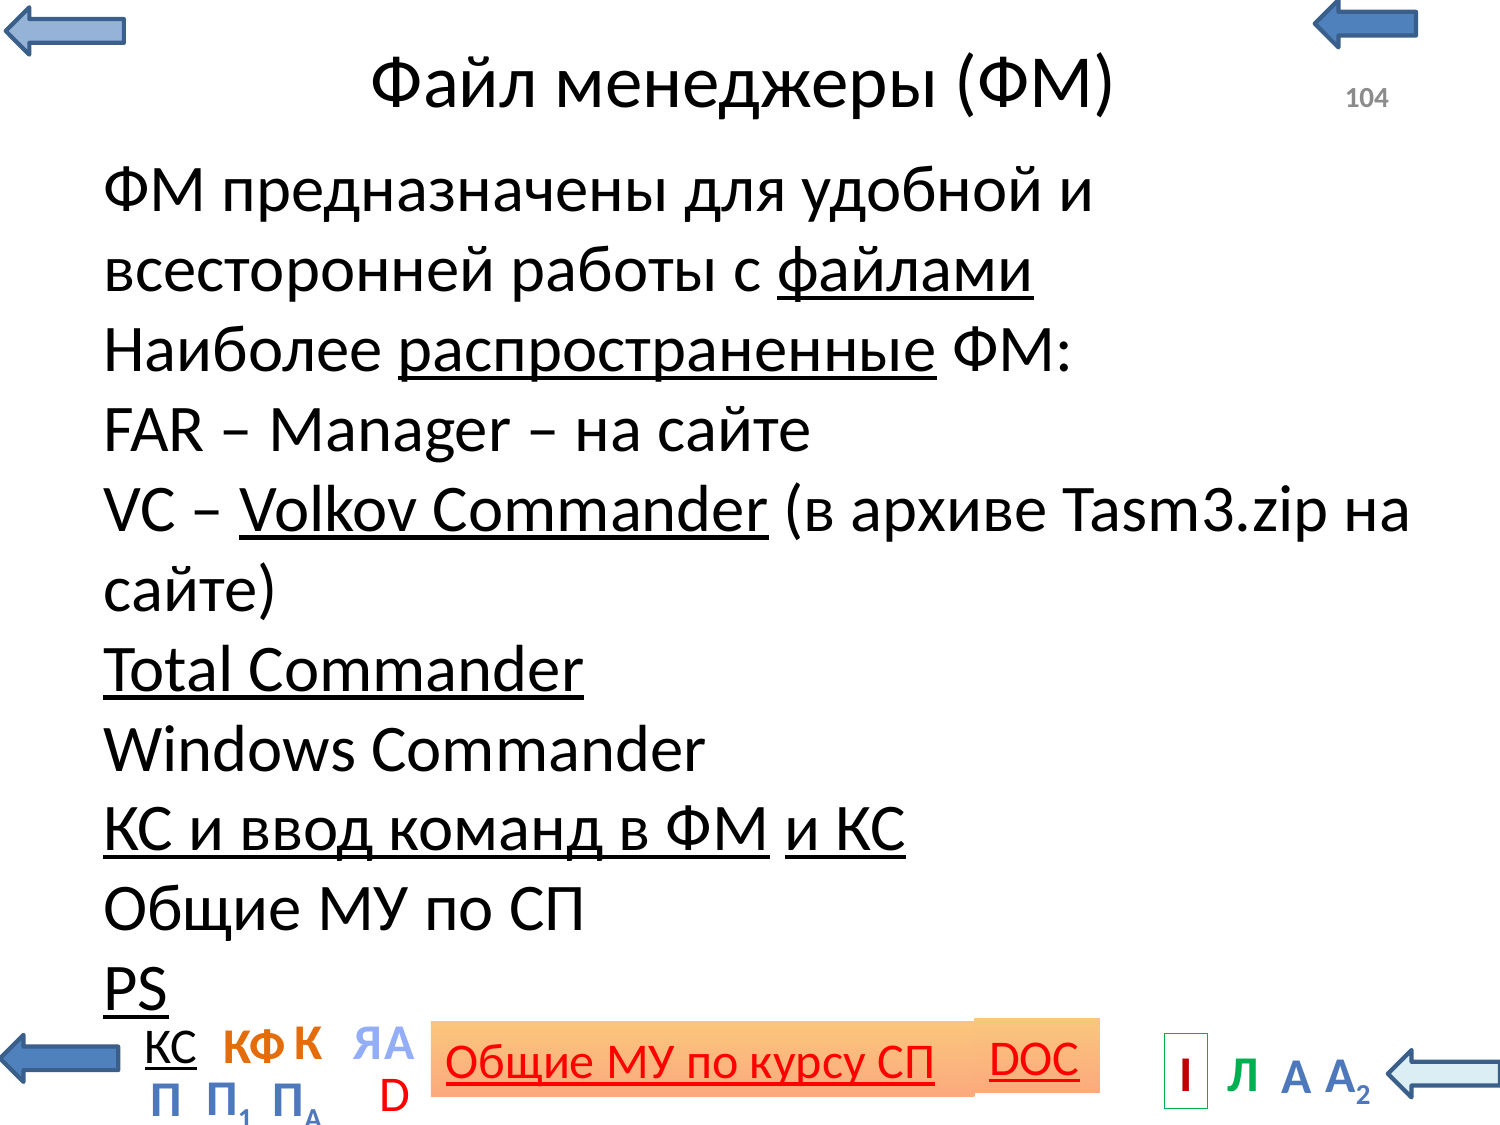

# Файл менеджеры (ФМ)
104
ФМ предназначены для удобной и всесторонней работы с файлами
Наиболее распространенные ФМ:
FAR – Manager – на сайте
VC – Volkov Commander (в архиве Tasm3.zip на сайте)
Total Commander
Windows Commander
КС и ввод команд в ФМ и КС
Общие МУ по СП
PS